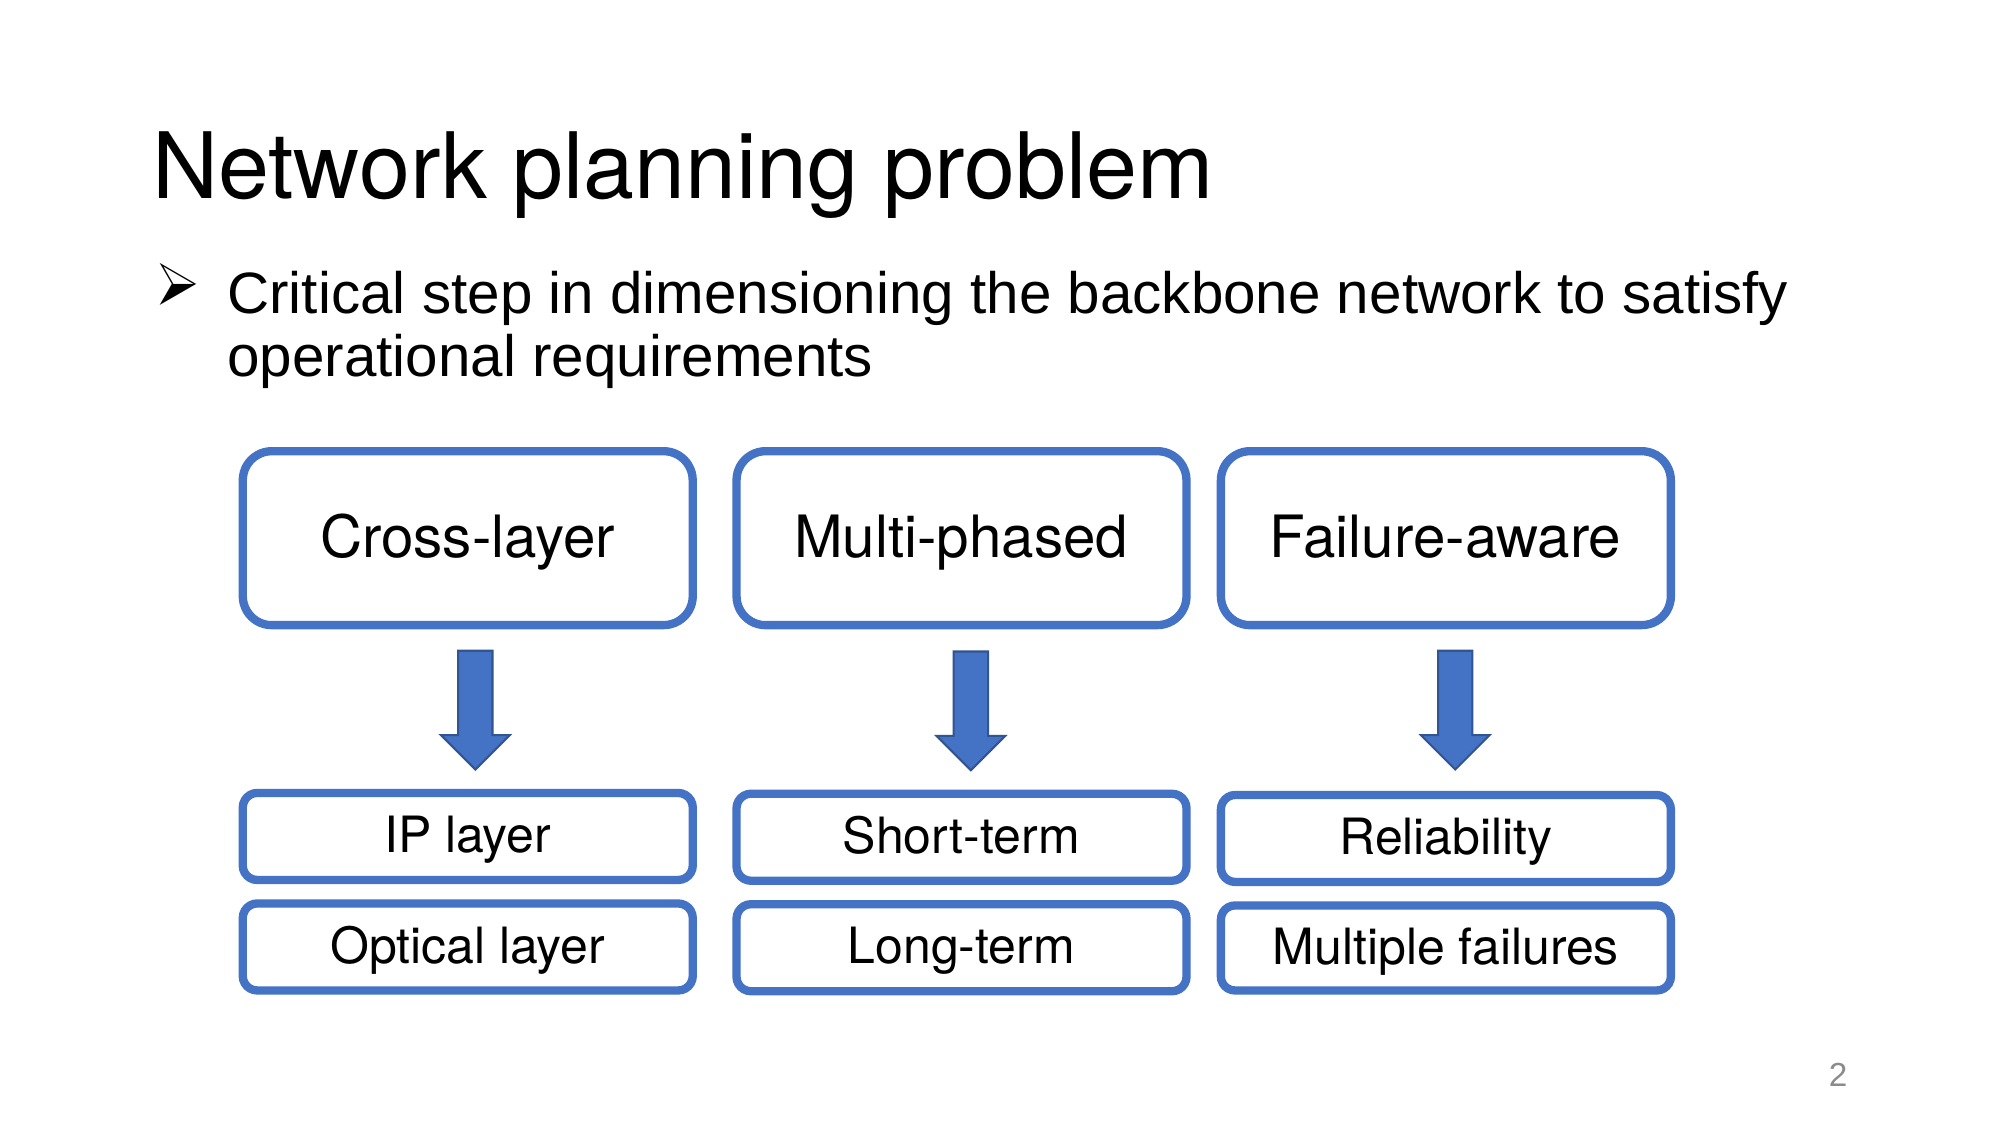

# Network planning problem
Critical step in dimensioning the backbone network to satisfy operational requirements

Failure-aware
Cross-layer
Multi-phased

IP layer
Short-term
Reliability
Optical layer
Long-term
Multiple failures
2